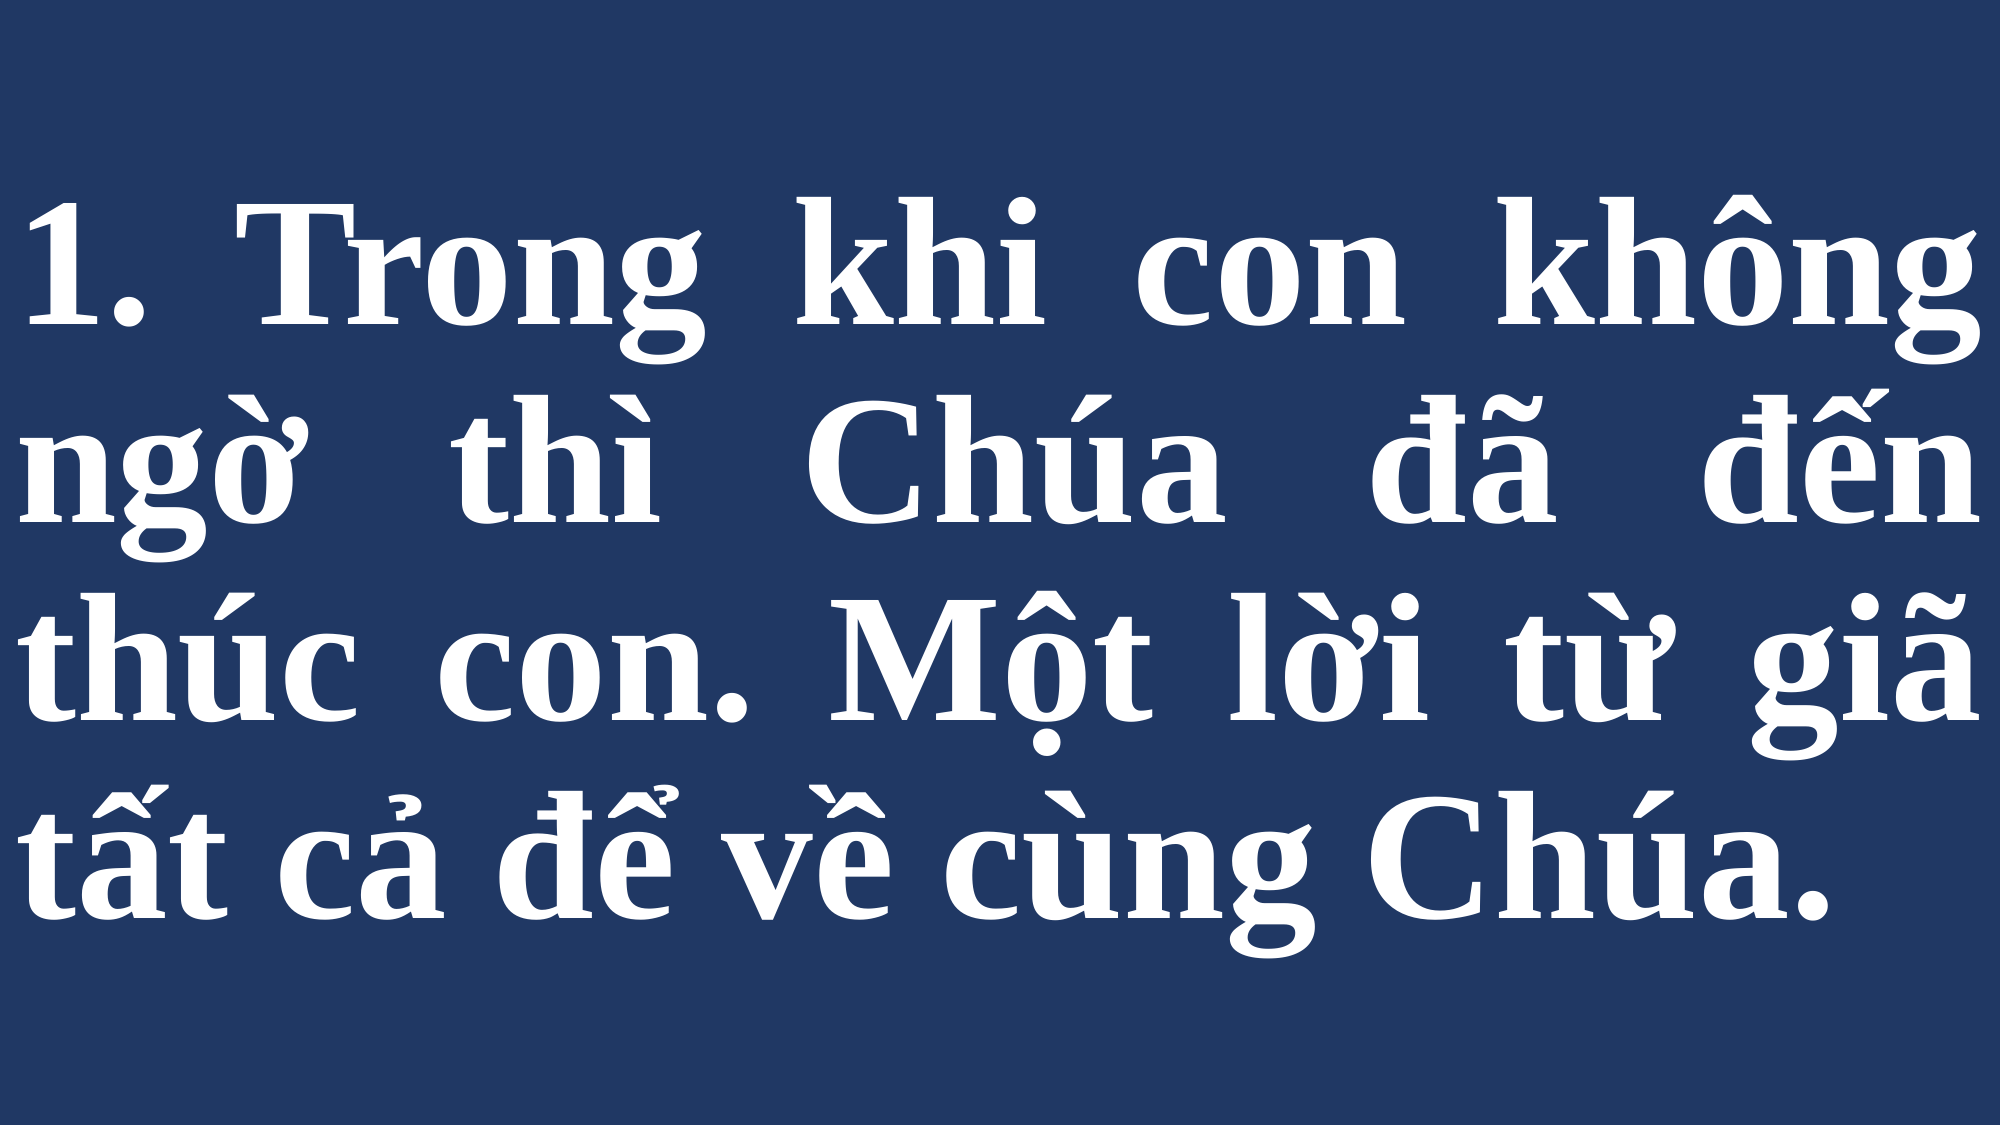

# 1. Trong khi con không ngờ thì Chúa đã đến thúc con. Một lời từ giã tất cả để về cùng Chúa.